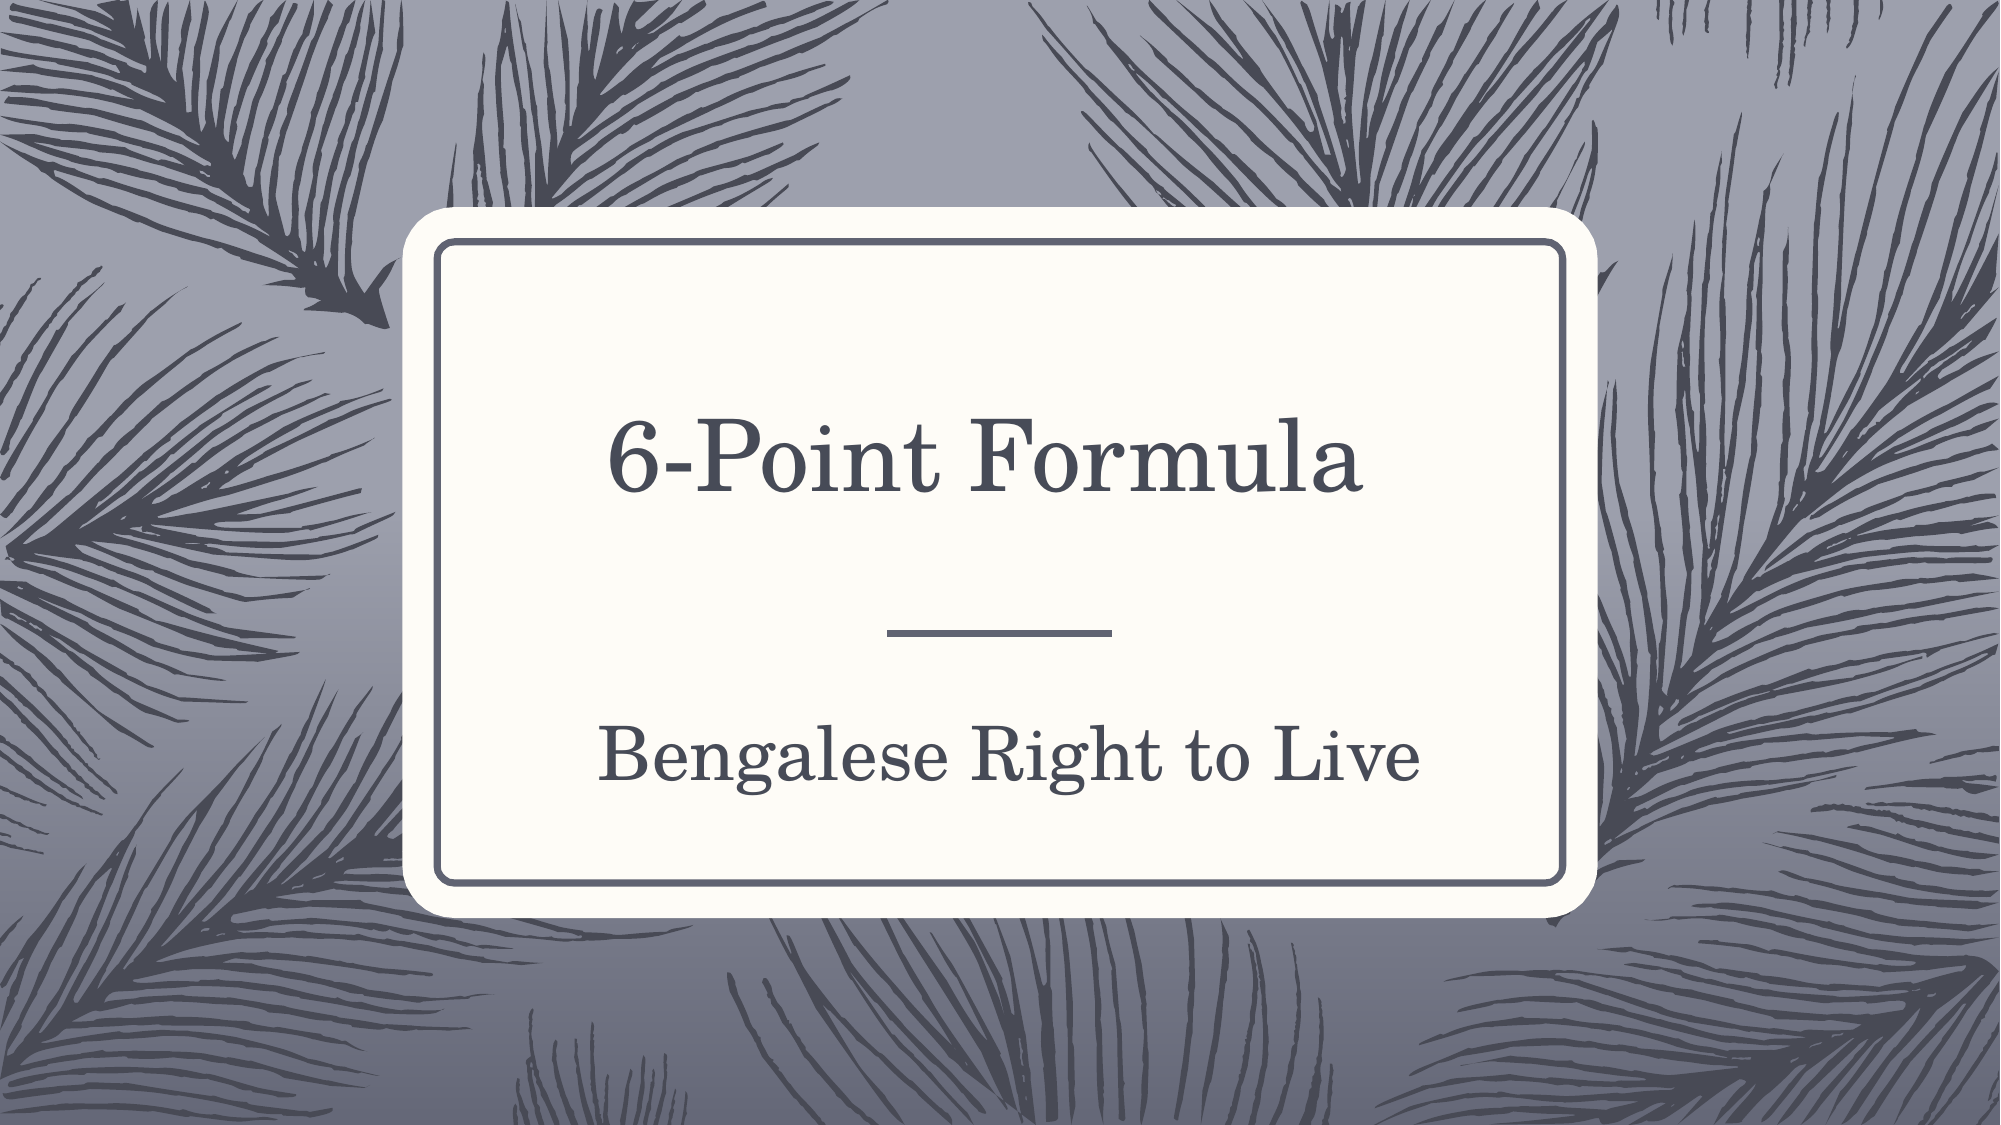

# 6-Point Formula Bengalese Right to Live